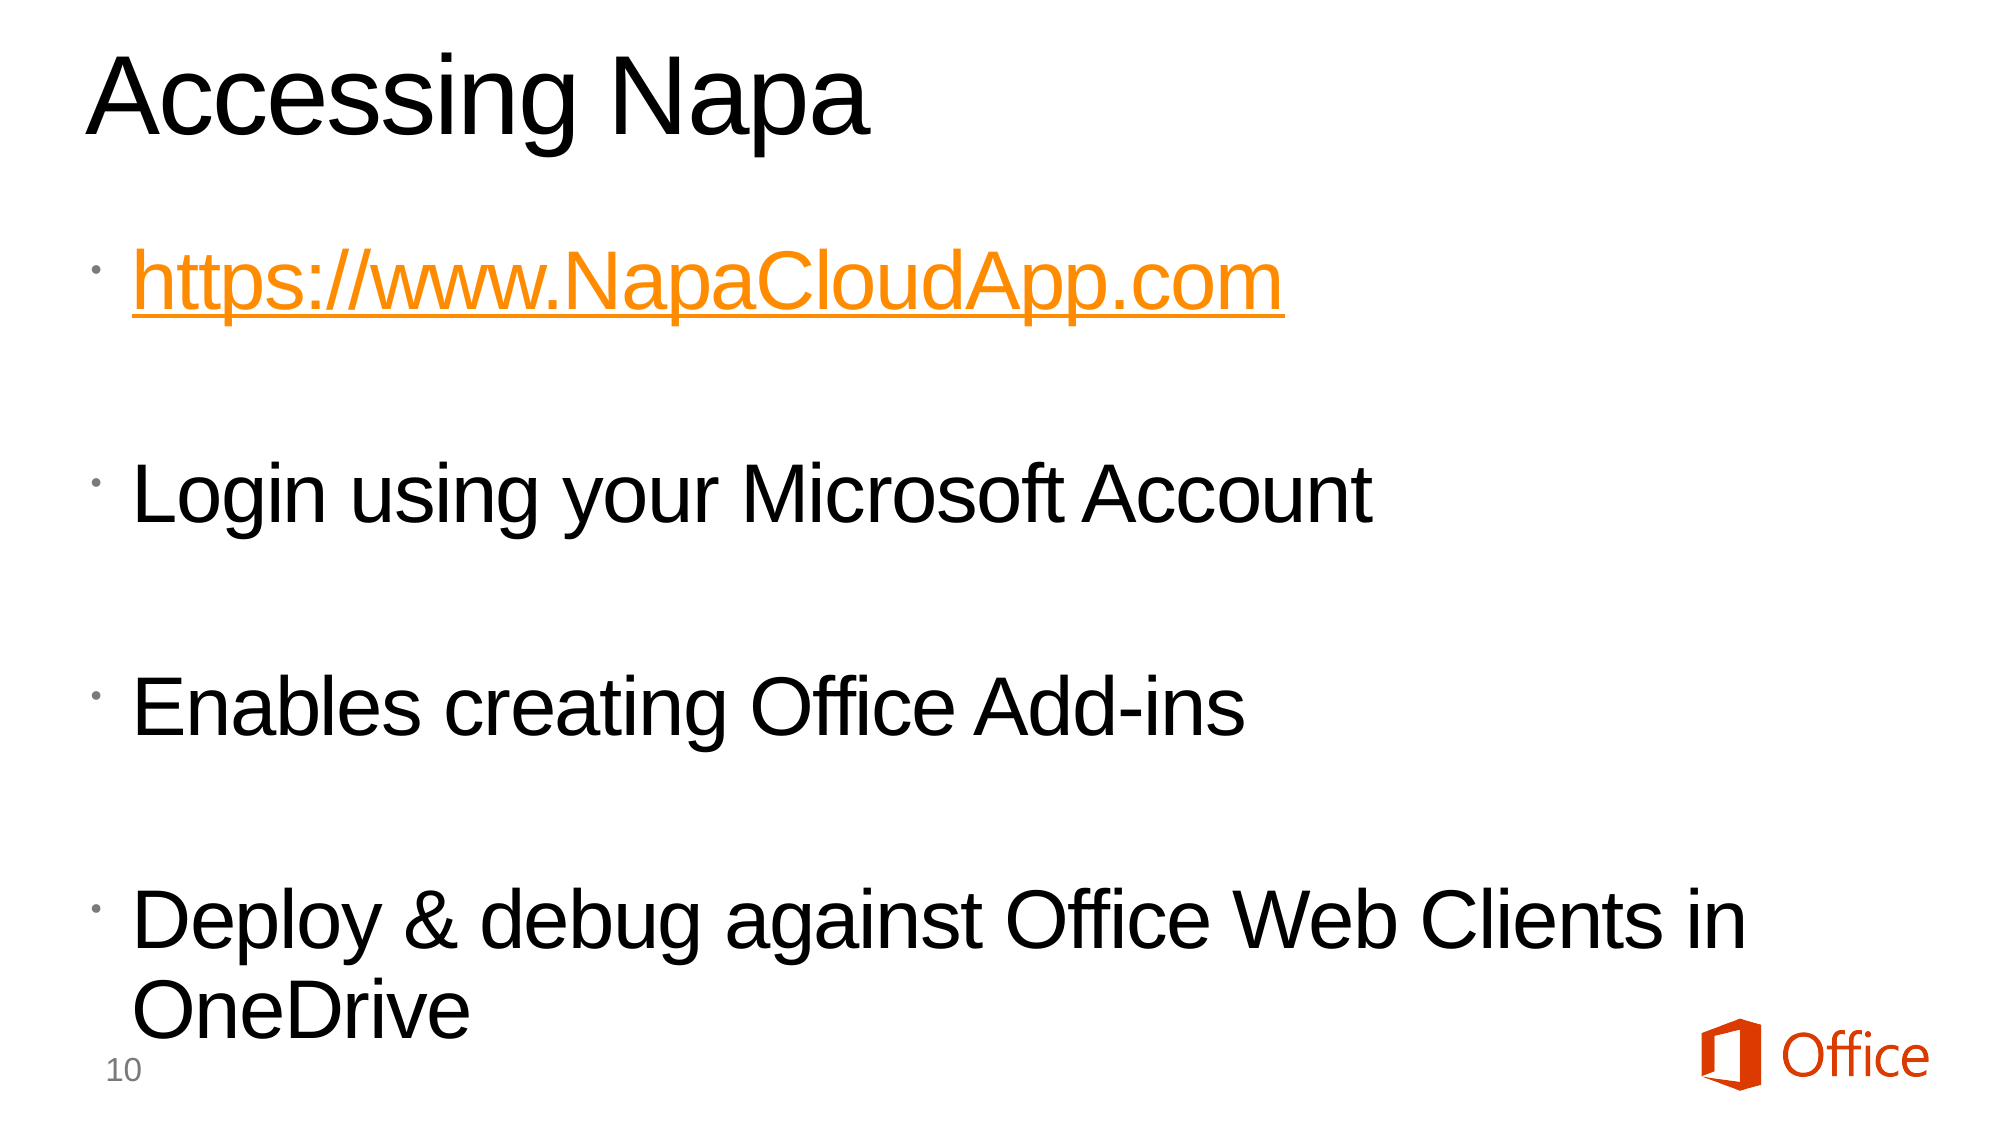

# Accessing Napa
https://www.NapaCloudApp.com

Login using your Microsoft Account

Enables creating Office Add-ins

Deploy & debug against Office Web Clients in OneDrive
10